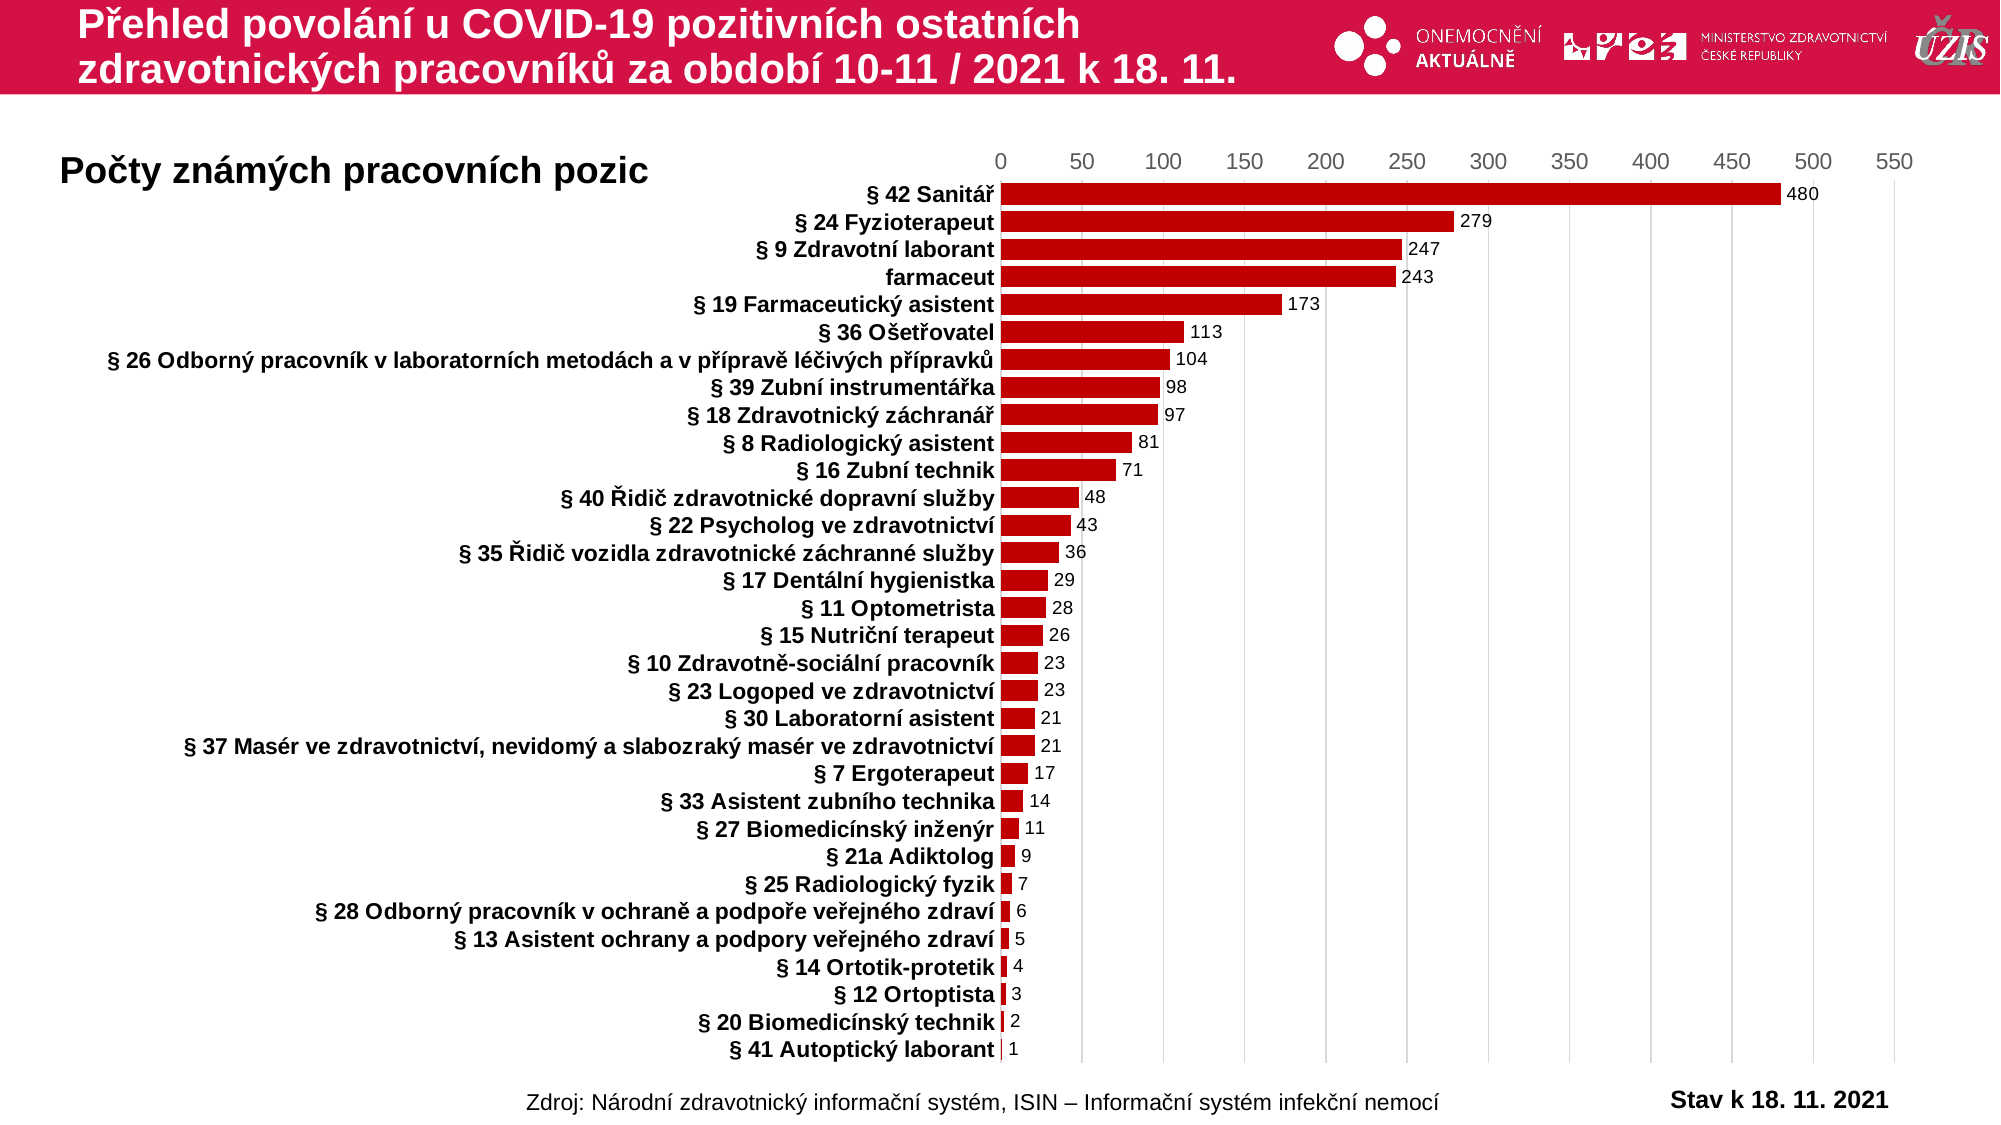

# Přehled povolání u COVID-19 pozitivních ostatních zdravotnických pracovníků za období 10-11 / 2021 k 18. 11.

### Chart

| Category | ostatní ZP |
|---|---|
| § 42 Sanitář | 480.0 |
| § 24 Fyzioterapeut | 279.0 |
| § 9 Zdravotní laborant | 247.0 |
| farmaceut | 243.0 |
| § 19 Farmaceutický asistent | 173.0 |
| § 36 Ošetřovatel | 113.0 |
| § 26 Odborný pracovník v laboratorních metodách a v přípravě léčivých přípravků | 104.0 |
| § 39 Zubní instrumentářka | 98.0 |
| § 18 Zdravotnický záchranář | 97.0 |
| § 8 Radiologický asistent | 81.0 |
| § 16 Zubní technik | 71.0 |
| § 40 Řidič zdravotnické dopravní služby | 48.0 |
| § 22 Psycholog ve zdravotnictví | 43.0 |
| § 35 Řidič vozidla zdravotnické záchranné služby | 36.0 |
| § 17 Dentální hygienistka | 29.0 |
| § 11 Optometrista | 28.0 |
| § 15 Nutriční terapeut | 26.0 |
| § 10 Zdravotně-sociální pracovník | 23.0 |
| § 23 Logoped ve zdravotnictví | 23.0 |
| § 30 Laboratorní asistent | 21.0 |
| § 37 Masér ve zdravotnictví, nevidomý a slabozraký masér ve zdravotnictví | 21.0 |
| § 7 Ergoterapeut | 17.0 |
| § 33 Asistent zubního technika | 14.0 |
| § 27 Biomedicínský inženýr | 11.0 |
| § 21a Adiktolog | 9.0 |
| § 25 Radiologický fyzik | 7.0 |
| § 28 Odborný pracovník v ochraně a podpoře veřejného zdraví | 6.0 |
| § 13 Asistent ochrany a podpory veřejného zdraví | 5.0 |
| § 14 Ortotik-protetik | 4.0 |
| § 12 Ortoptista | 3.0 |
| § 20 Biomedicínský technik | 2.0 |
| § 41 Autoptický laborant | 1.0 |
Počty známých pracovních pozic
Stav k 18. 11. 2021
Zdroj: Národní zdravotnický informační systém, ISIN – Informační systém infekční nemocí